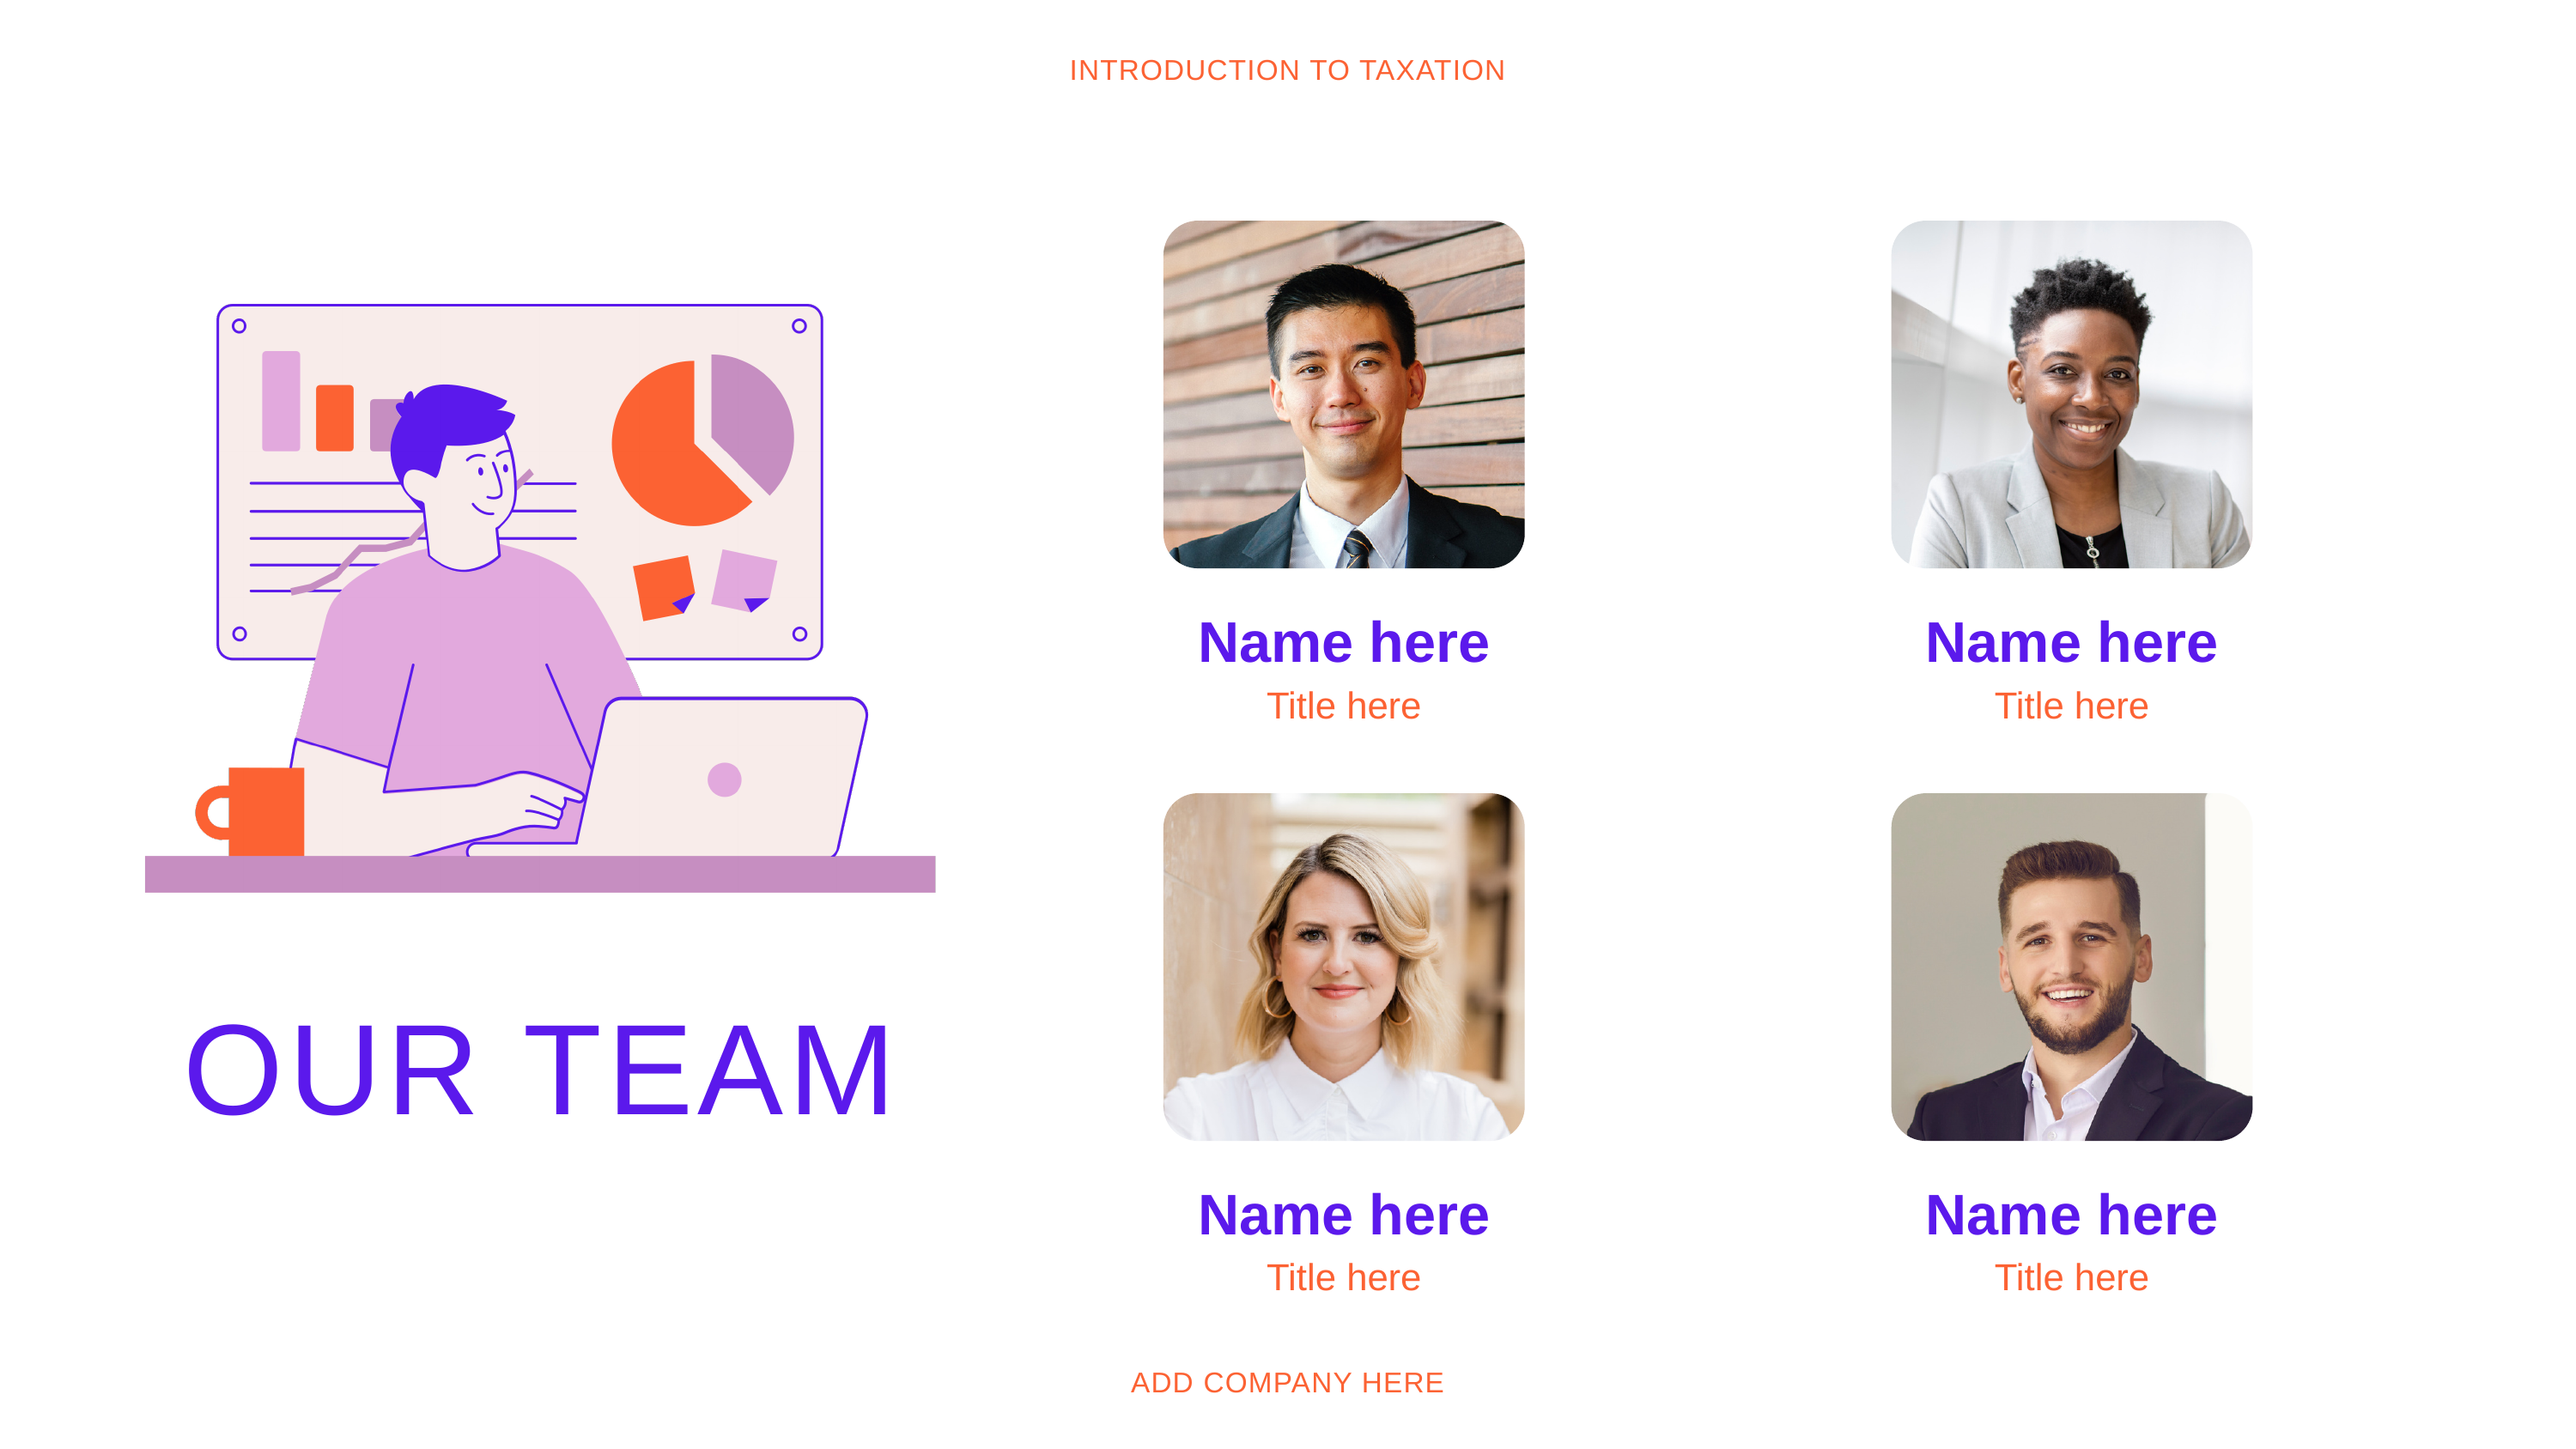

INTRODUCTION TO TAXATION

Name here
Title here

Name here
Title here

Name here
Title here

Name here
Title here
OUR TEAM
ADD COMPANY HERE